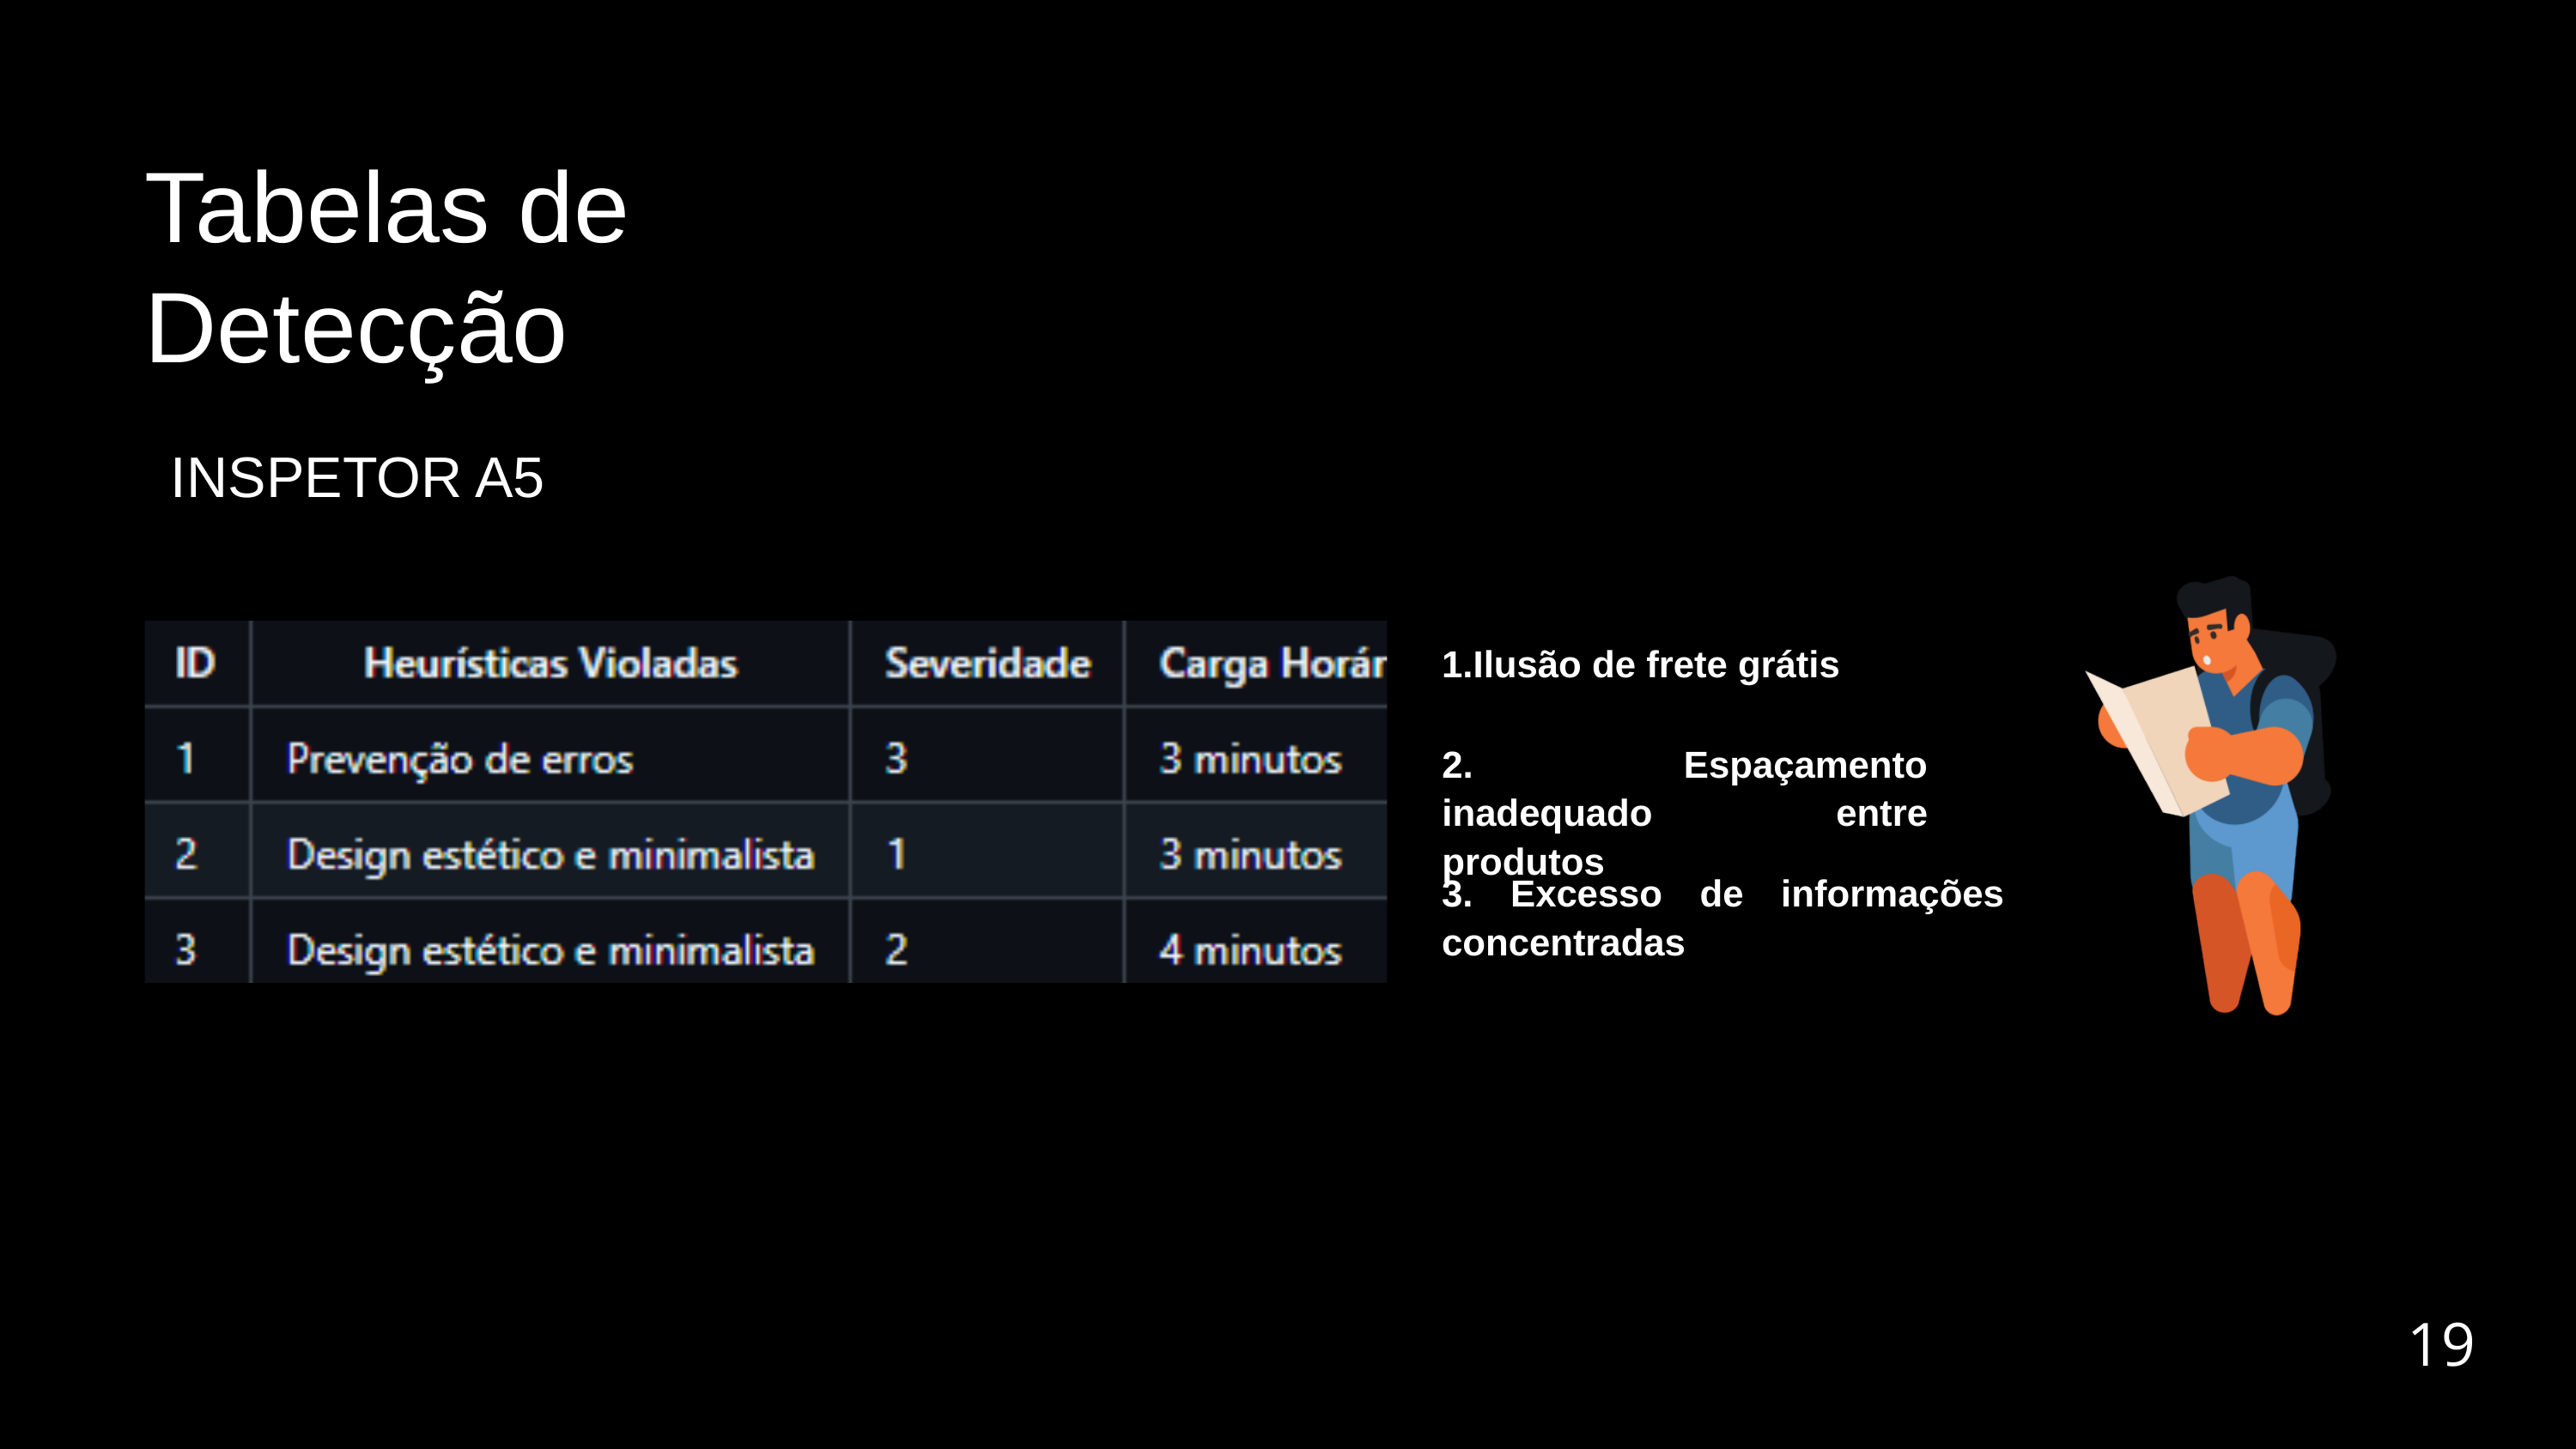

Tabelas de Detecção
INSPETOR A5

1.Ilusão de frete grátis
2. Espaçamento inadequado entre produtos
3. Excesso de informações concentradas
19